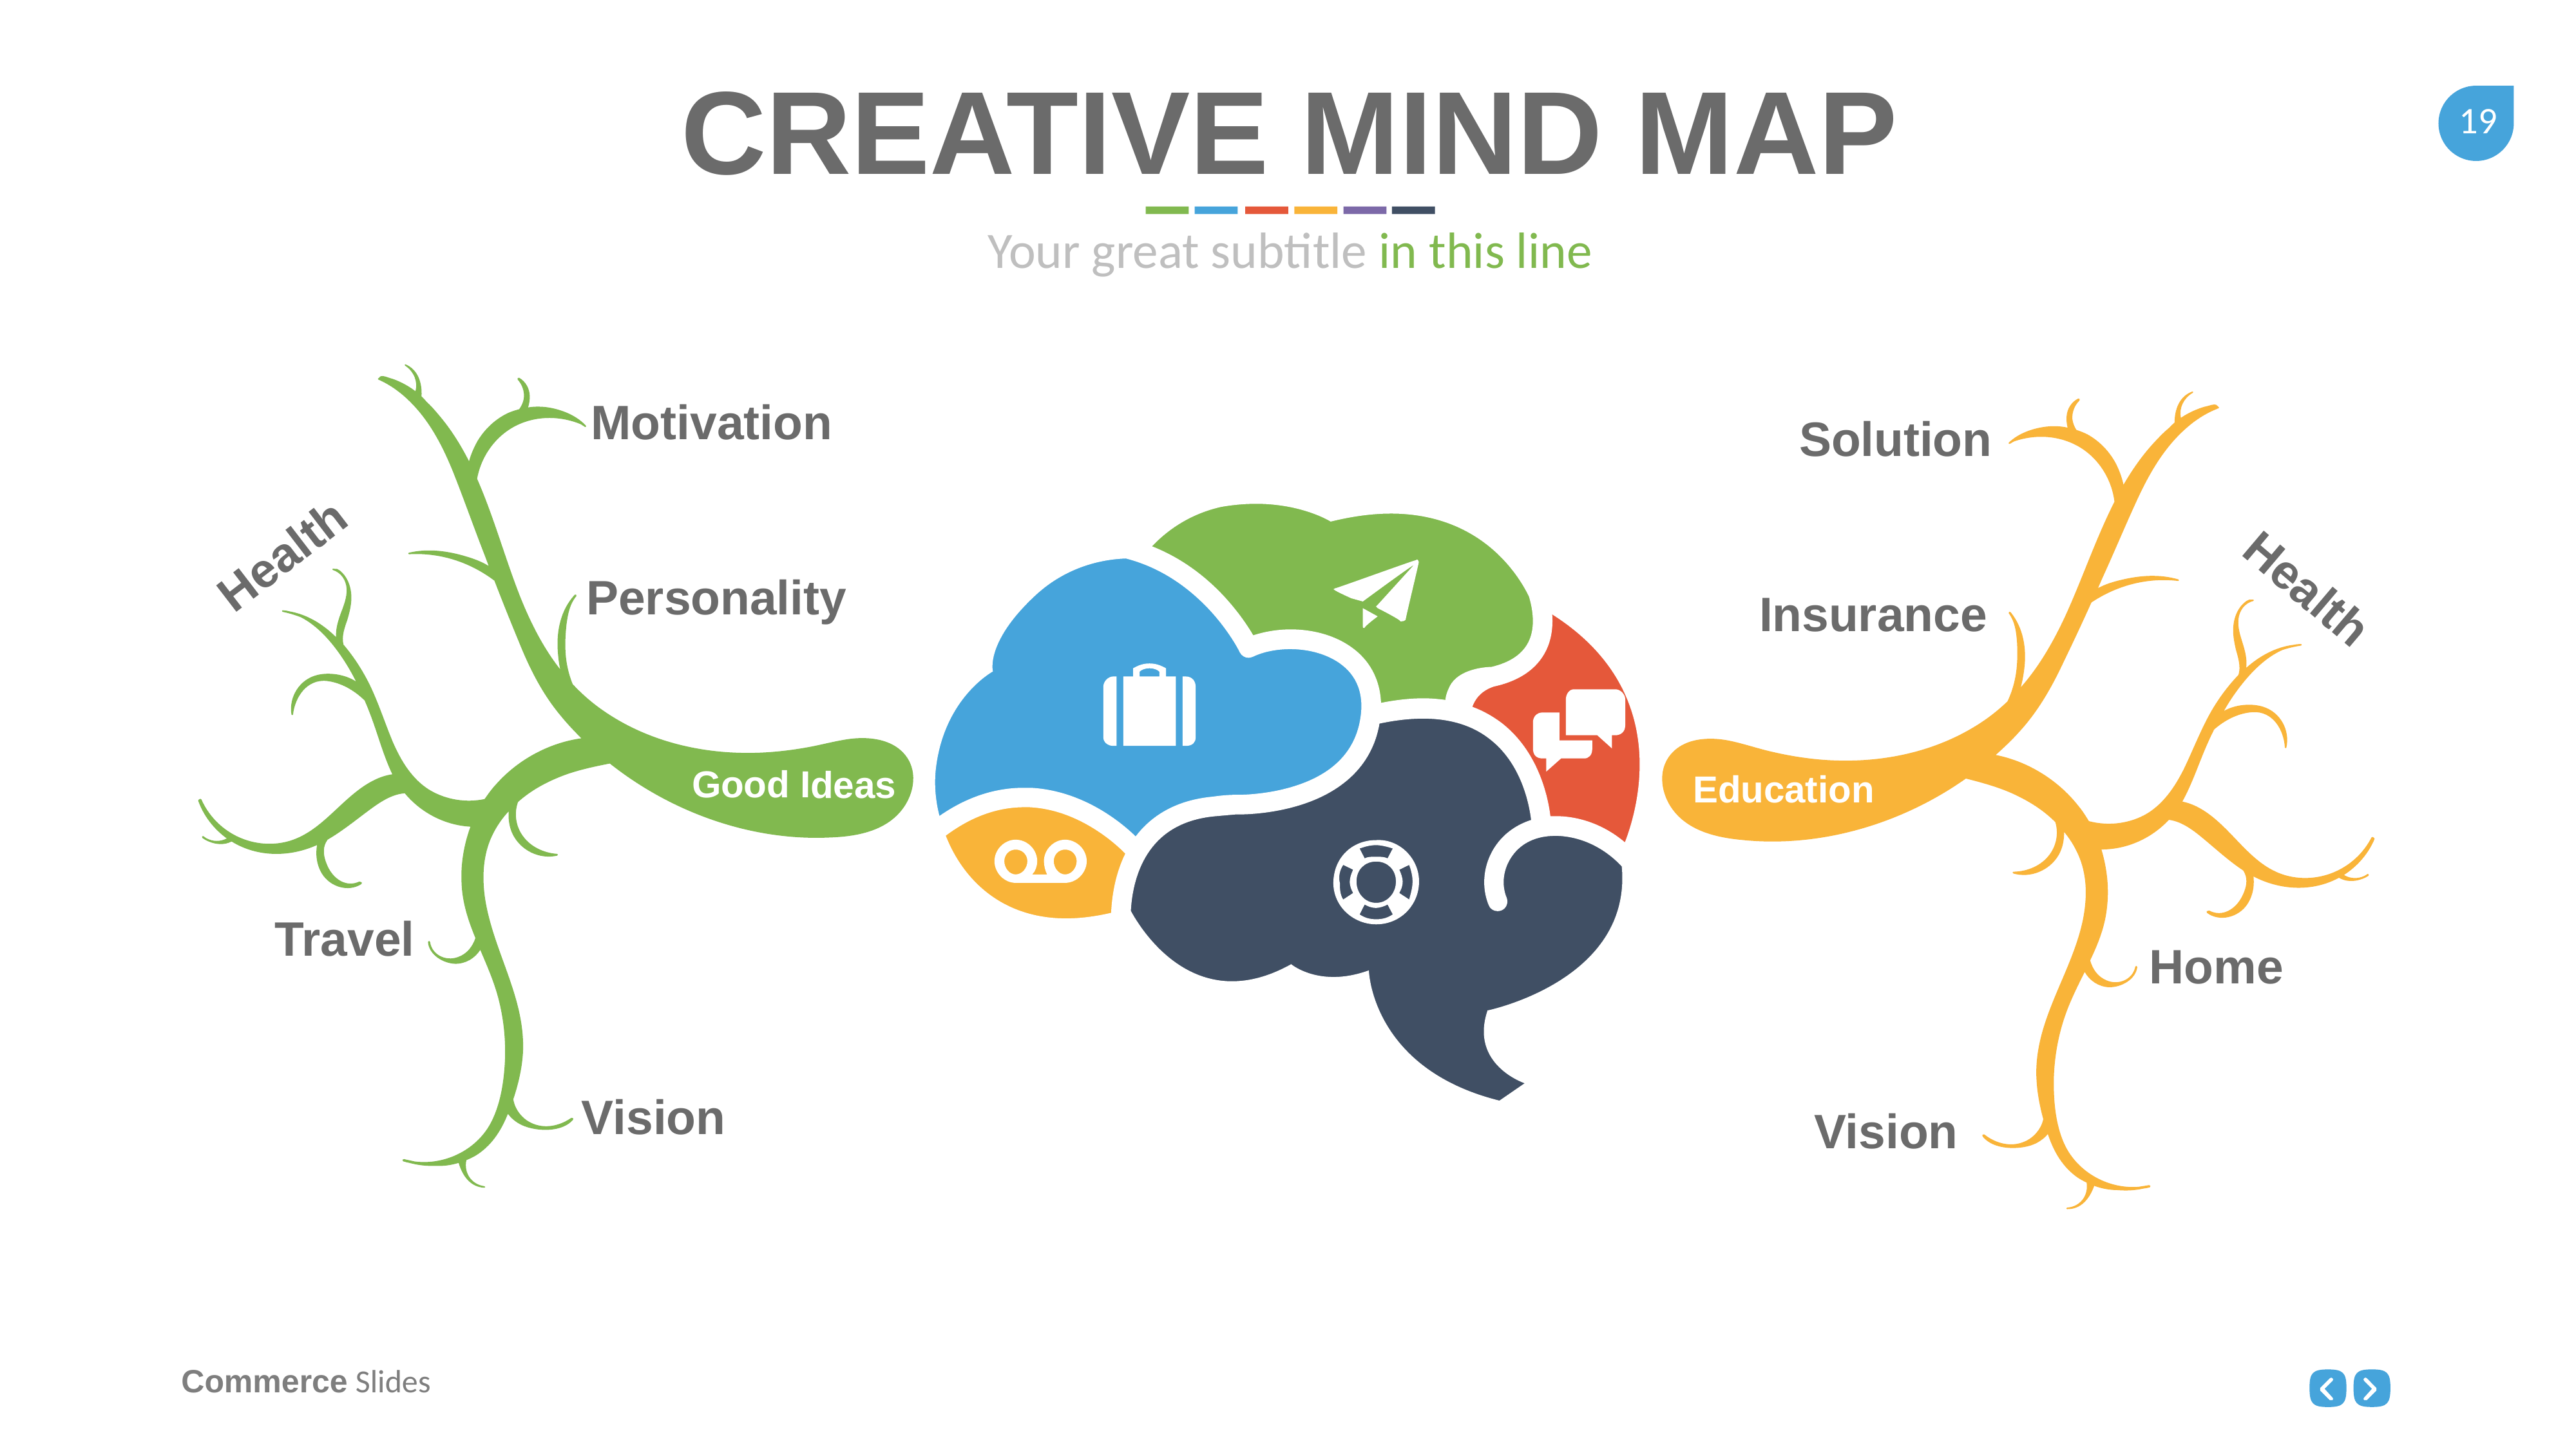

CREATIVE MIND MAP

Your great subtitle in this line
Motivation
Solution

Health

Health

Personality
Insurance

Good Ideas
Education

Travel
Home
Vision
Vision